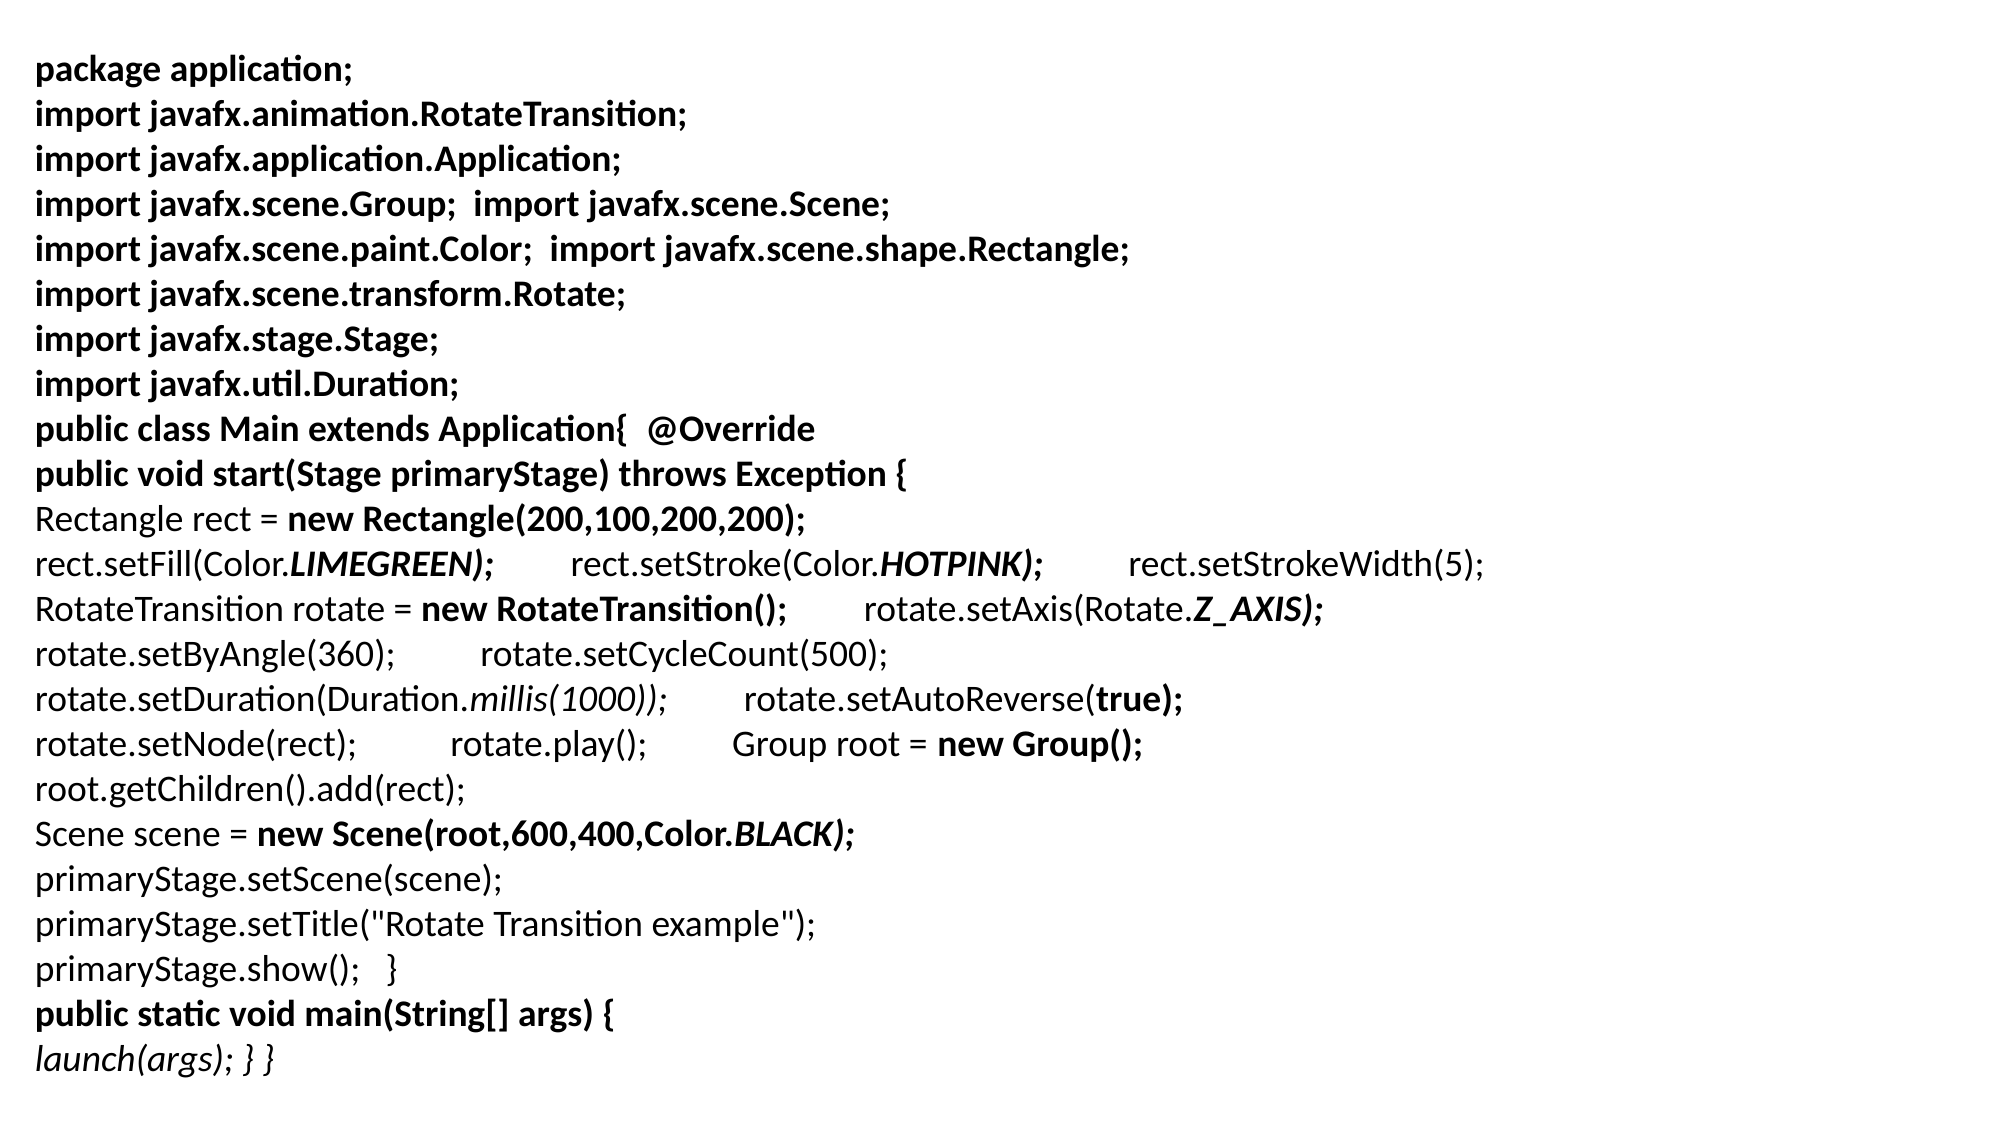

package application;
import javafx.animation.RotateTransition;
import javafx.application.Application;
import javafx.scene.Group;  import javafx.scene.Scene;
import javafx.scene.paint.Color;  import javafx.scene.shape.Rectangle;
import javafx.scene.transform.Rotate;
import javafx.stage.Stage;
import javafx.util.Duration;
public class Main extends Application{  @Override
public void start(Stage primaryStage) throws Exception {
Rectangle rect = new Rectangle(200,100,200,200);
rect.setFill(Color.LIMEGREEN);         rect.setStroke(Color.HOTPINK);          rect.setStrokeWidth(5);
RotateTransition rotate = new RotateTransition();         rotate.setAxis(Rotate.Z_AXIS);
rotate.setByAngle(360);          rotate.setCycleCount(500);
rotate.setDuration(Duration.millis(1000));         rotate.setAutoReverse(true);
rotate.setNode(rect);           rotate.play();          Group root = new Group();
root.getChildren().add(rect);
Scene scene = new Scene(root,600,400,Color.BLACK);
primaryStage.setScene(scene);
primaryStage.setTitle("Rotate Transition example");
primaryStage.show();   }
public static void main(String[] args) {
launch(args); } }